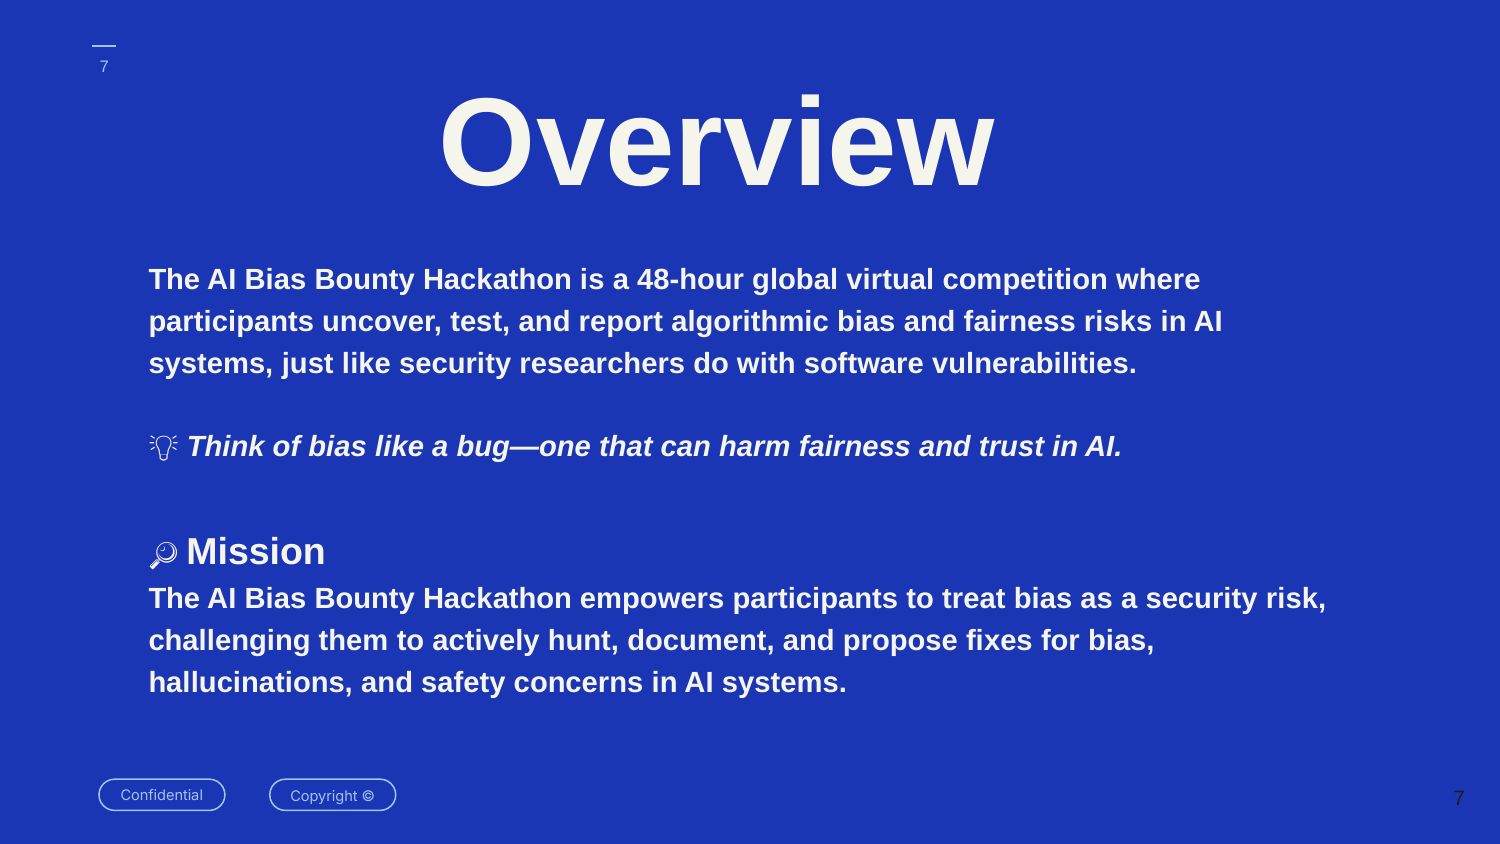

# Overview
The AI Bias Bounty Hackathon is a 48-hour global virtual competition where participants uncover, test, and report algorithmic bias and fairness risks in AI systems, just like security researchers do with software vulnerabilities.

💡 Think of bias like a bug—one that can harm fairness and trust in AI.

🔎 Mission
The AI Bias Bounty Hackathon empowers participants to treat bias as a security risk, challenging them to actively hunt, document, and propose fixes for bias, hallucinations, and safety concerns in AI systems.
7